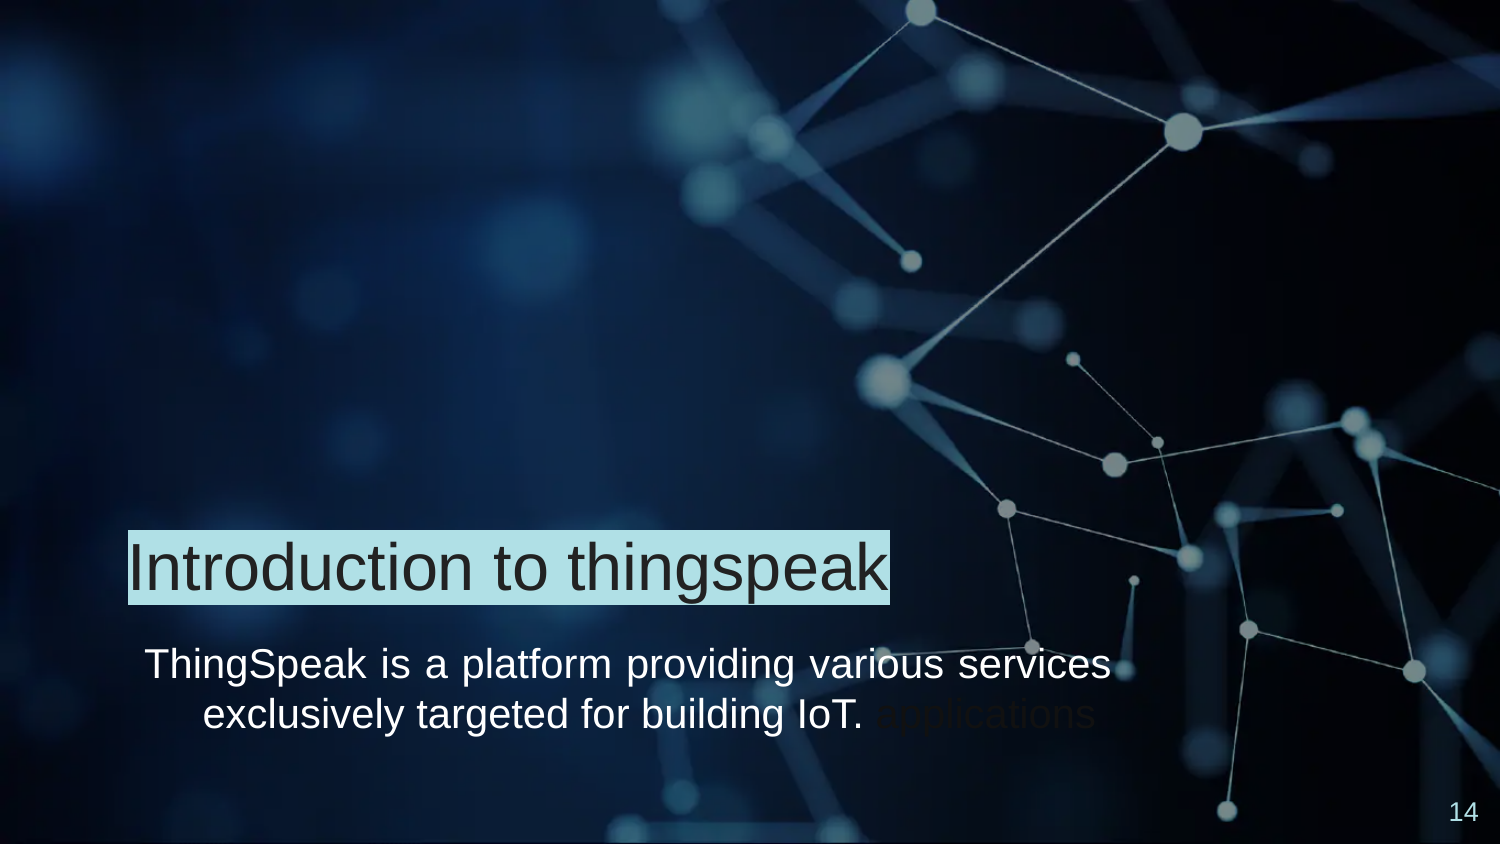

# Introduction to thingspeak
ThingSpeak is a platform providing various services exclusively targeted for building IoT. applications
14